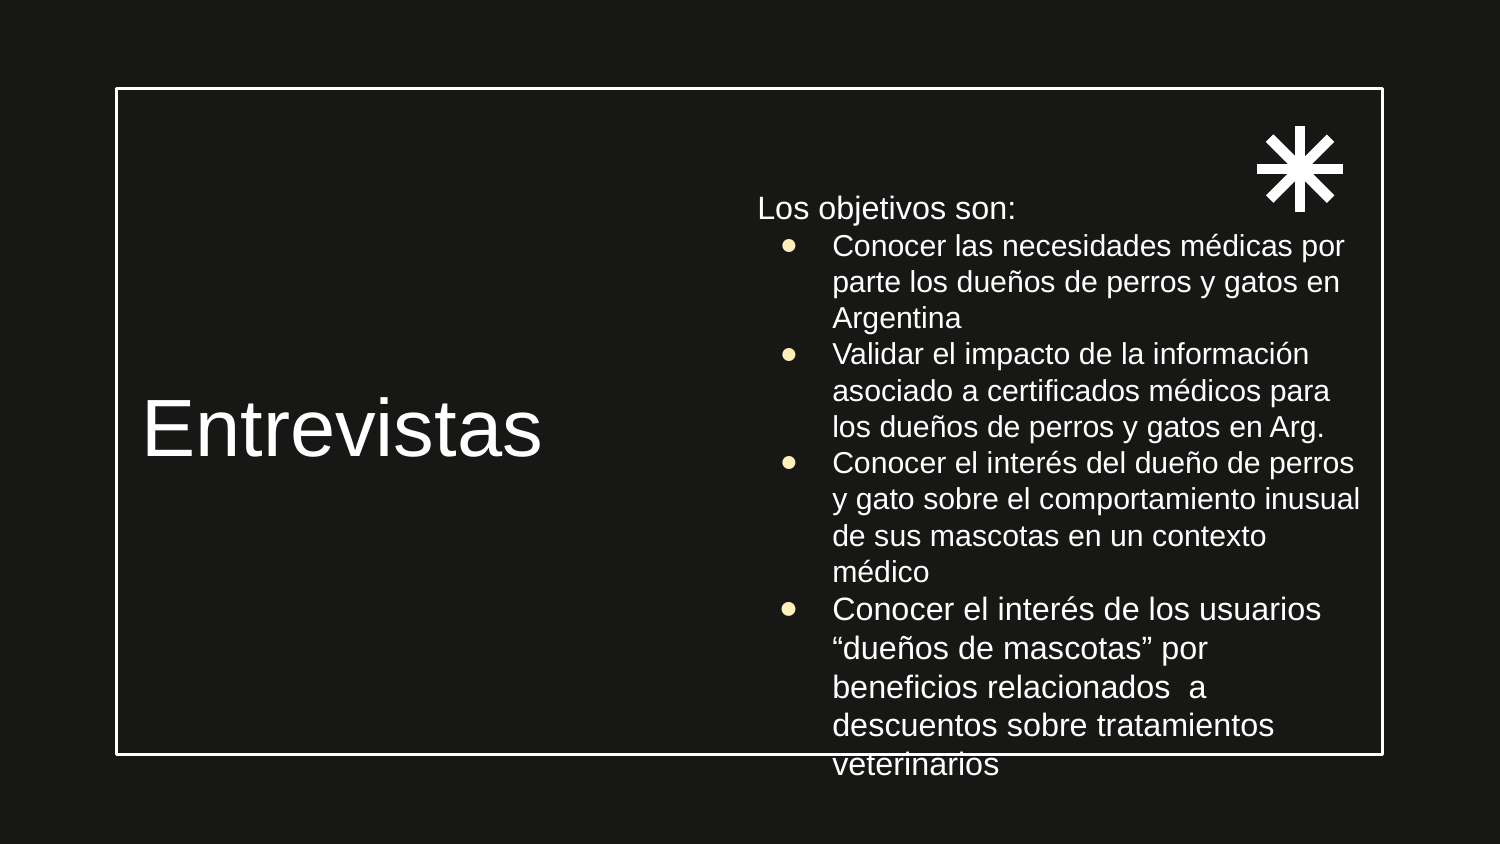

Los objetivos son:
Conocer las necesidades médicas por parte los dueños de perros y gatos en Argentina
Validar el impacto de la información asociado a certificados médicos para los dueños de perros y gatos en Arg.
Conocer el interés del dueño de perros y gato sobre el comportamiento inusual de sus mascotas en un contexto médico
Conocer el interés de los usuarios “dueños de mascotas” por beneficios relacionados  a descuentos sobre tratamientos veterinarios

Entrevistas